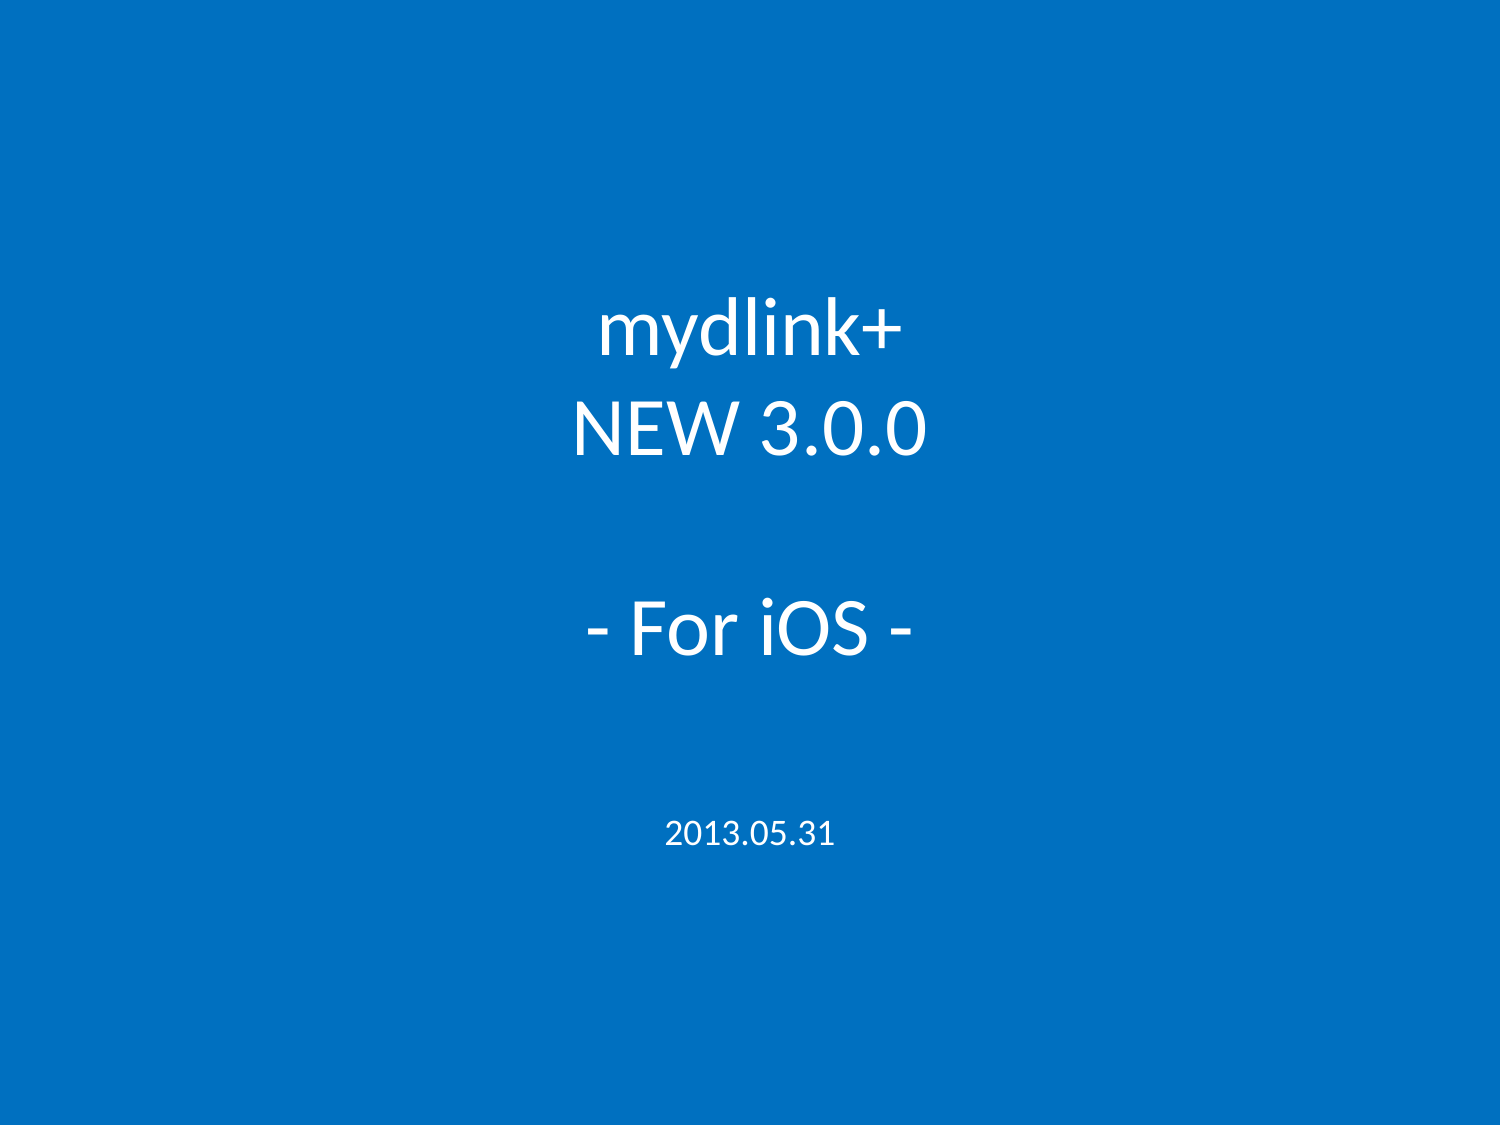

mydlink+
NEW 3.0.0

- For iOS -

2013.05.31